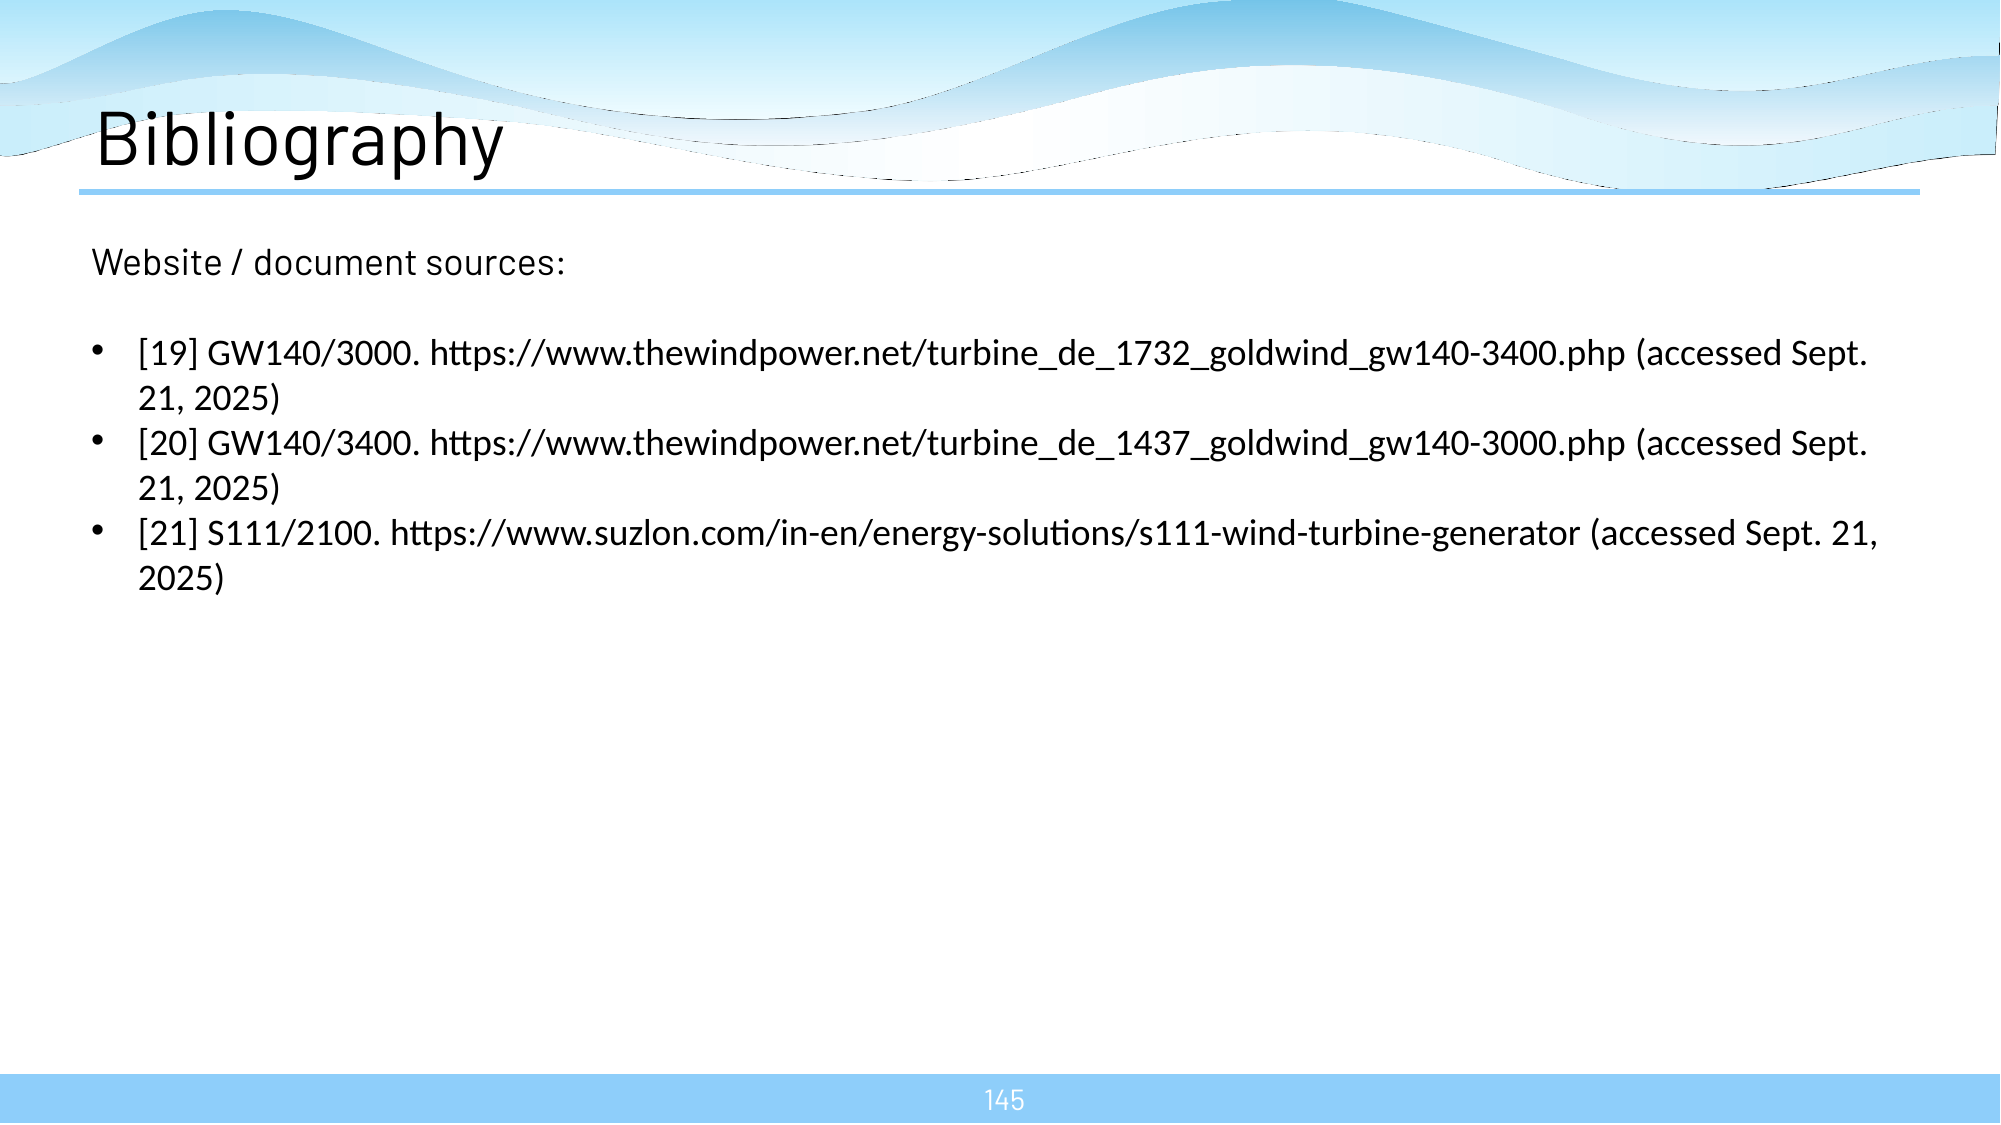

# Bibliography
Website / document sources:

[19] GW140/3000. https://www.thewindpower.net/turbine_de_1732_goldwind_gw140-3400.php (accessed Sept. 21, 2025)
[20] GW140/3400. https://www.thewindpower.net/turbine_de_1437_goldwind_gw140-3000.php (accessed Sept. 21, 2025)
[21] S111/2100. https://www.suzlon.com/in-en/energy-solutions/s111-wind-turbine-generator (accessed Sept. 21, 2025)

145